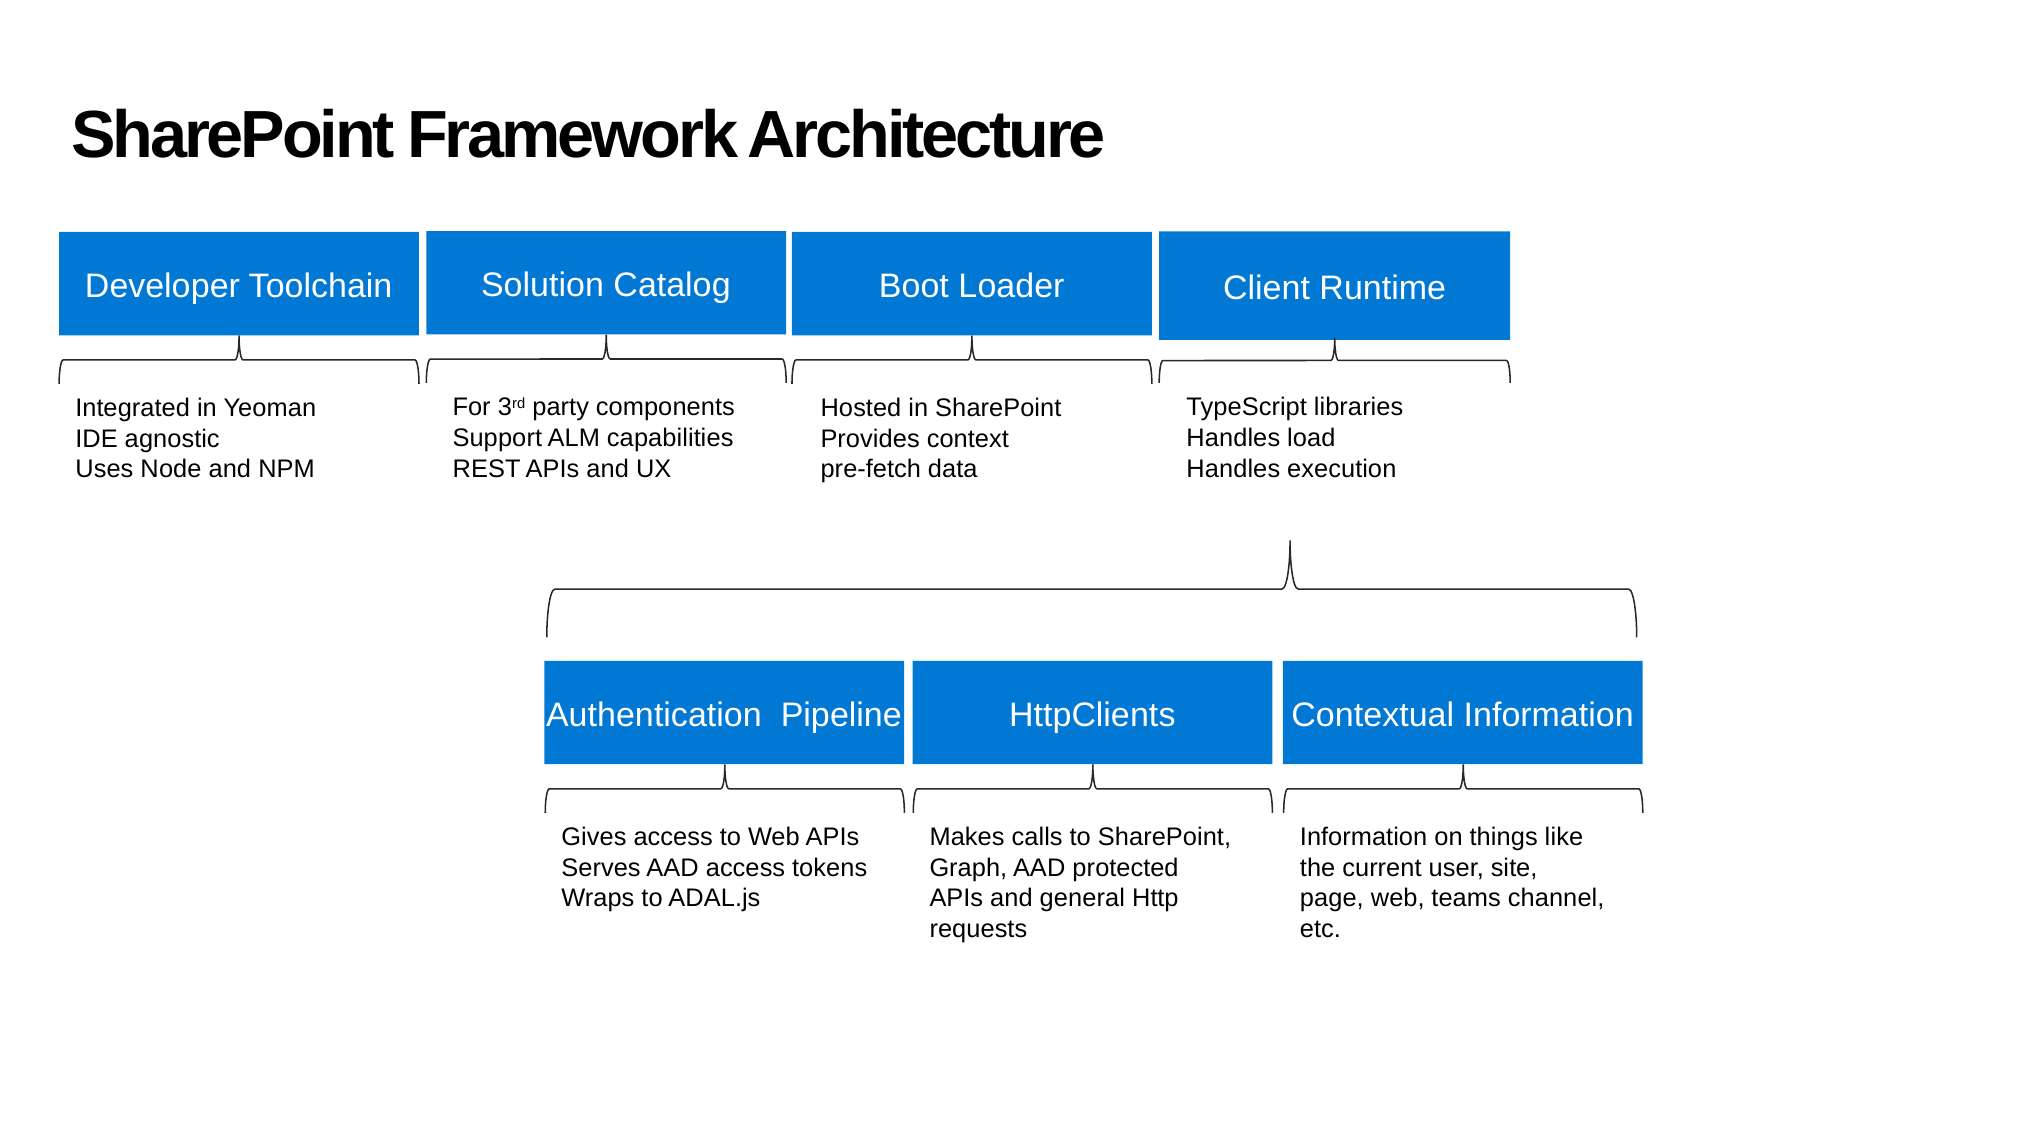

# SharePoint Framework Architecture

Solution Catalog
For 3rd party components
Support ALM capabilities
REST APIs and UX

Client Runtime
TypeScript libraries
Handles load
Handles execution

Developer Toolchain
Integrated in Yeoman
IDE agnostic
Uses Node and NPM

Boot Loader
Hosted in SharePoint
Provides context
pre-fetch data

HttpClients
Makes calls to SharePoint, Graph, AAD protected APIs and general Http requests

Contextual Information
Information on things like the current user, site, page, web, teams channel, etc.

Authentication  Pipeline
Gives access to Web APIs
Serves AAD access tokens
Wraps to ADAL.js